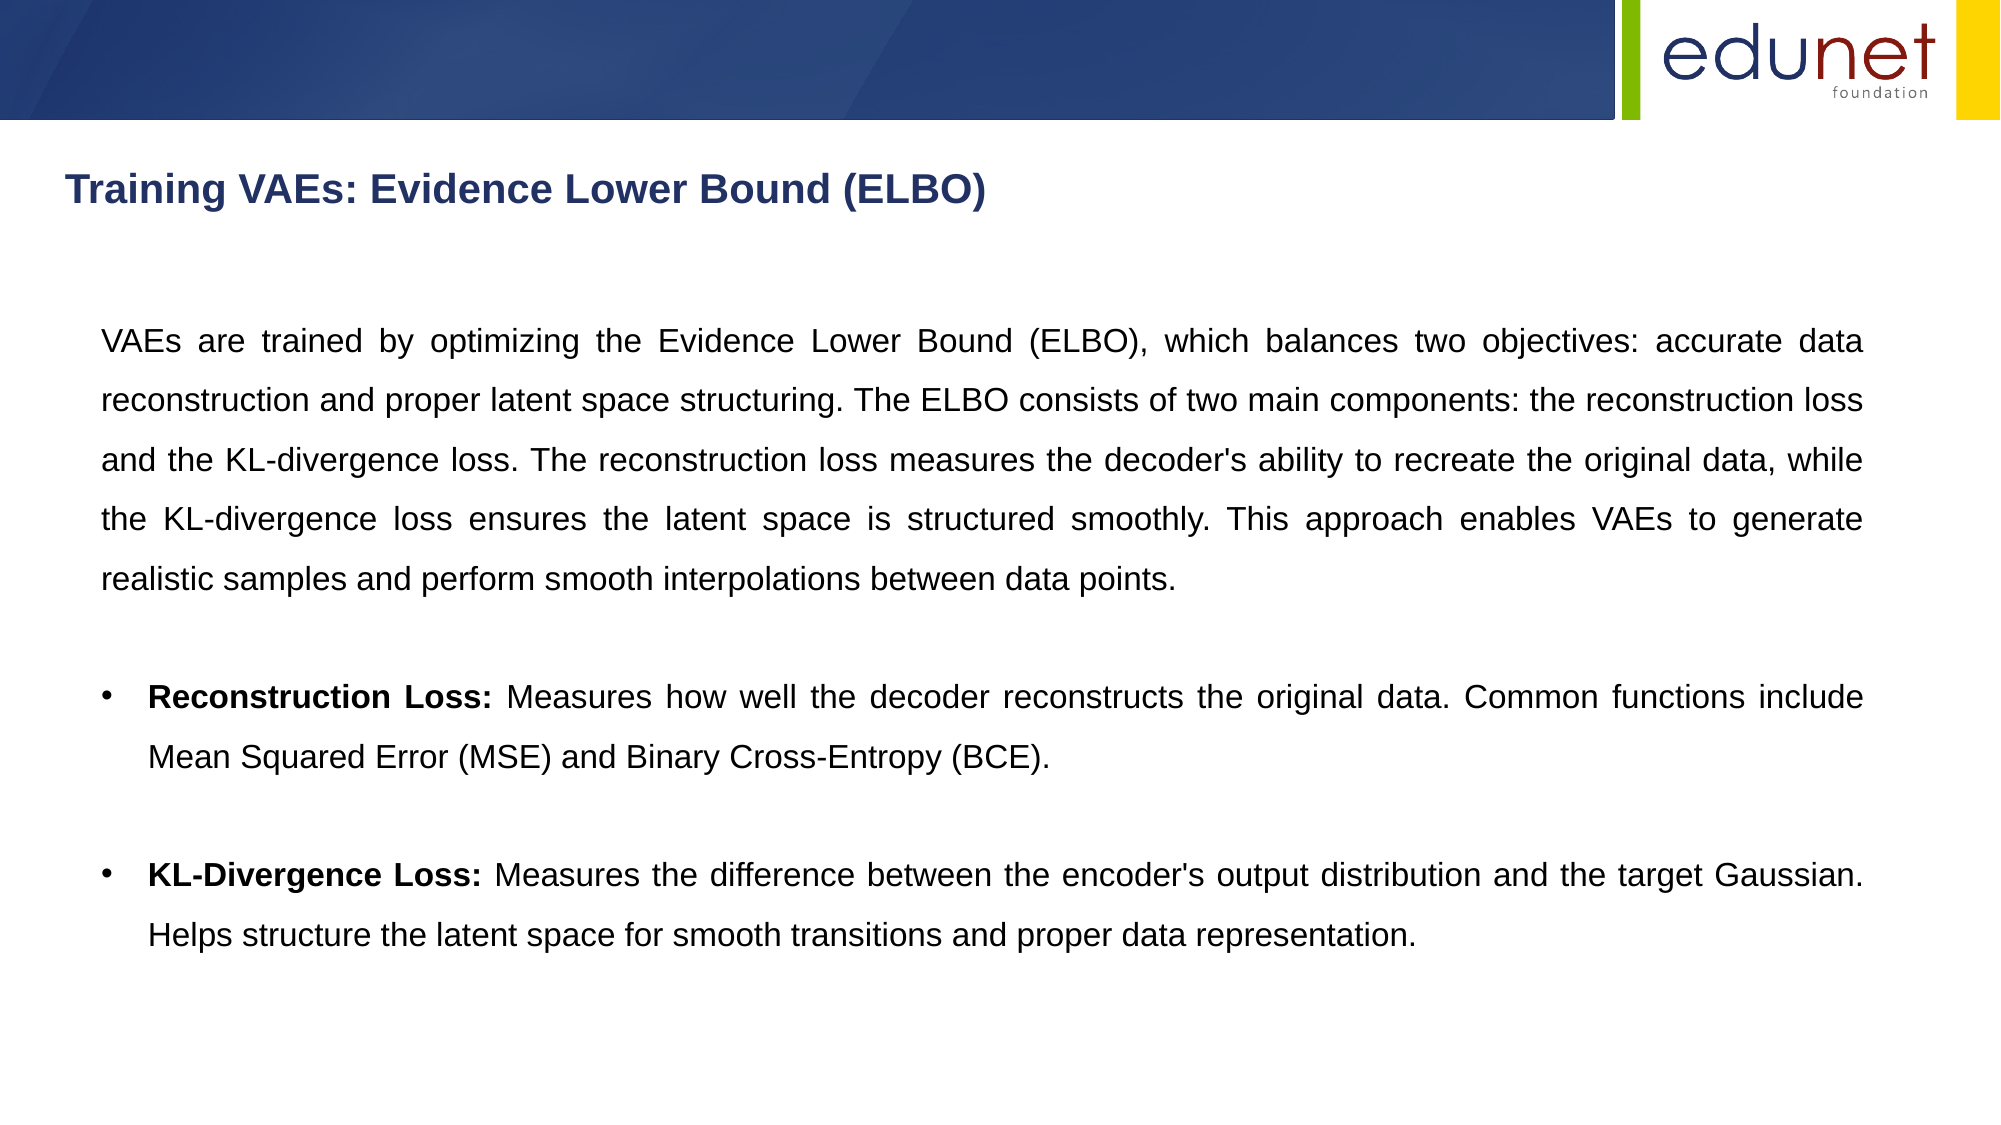

Training VAEs: Evidence Lower Bound (ELBO)
VAEs are trained by optimizing the Evidence Lower Bound (ELBO), which balances two objectives: accurate data reconstruction and proper latent space structuring. The ELBO consists of two main components: the reconstruction loss and the KL-divergence loss. The reconstruction loss measures the decoder's ability to recreate the original data, while the KL-divergence loss ensures the latent space is structured smoothly. This approach enables VAEs to generate realistic samples and perform smooth interpolations between data points.

Reconstruction Loss: Measures how well the decoder reconstructs the original data. Common functions include Mean Squared Error (MSE) and Binary Cross-Entropy (BCE).

KL-Divergence Loss: Measures the difference between the encoder's output distribution and the target Gaussian. Helps structure the latent space for smooth transitions and proper data representation.